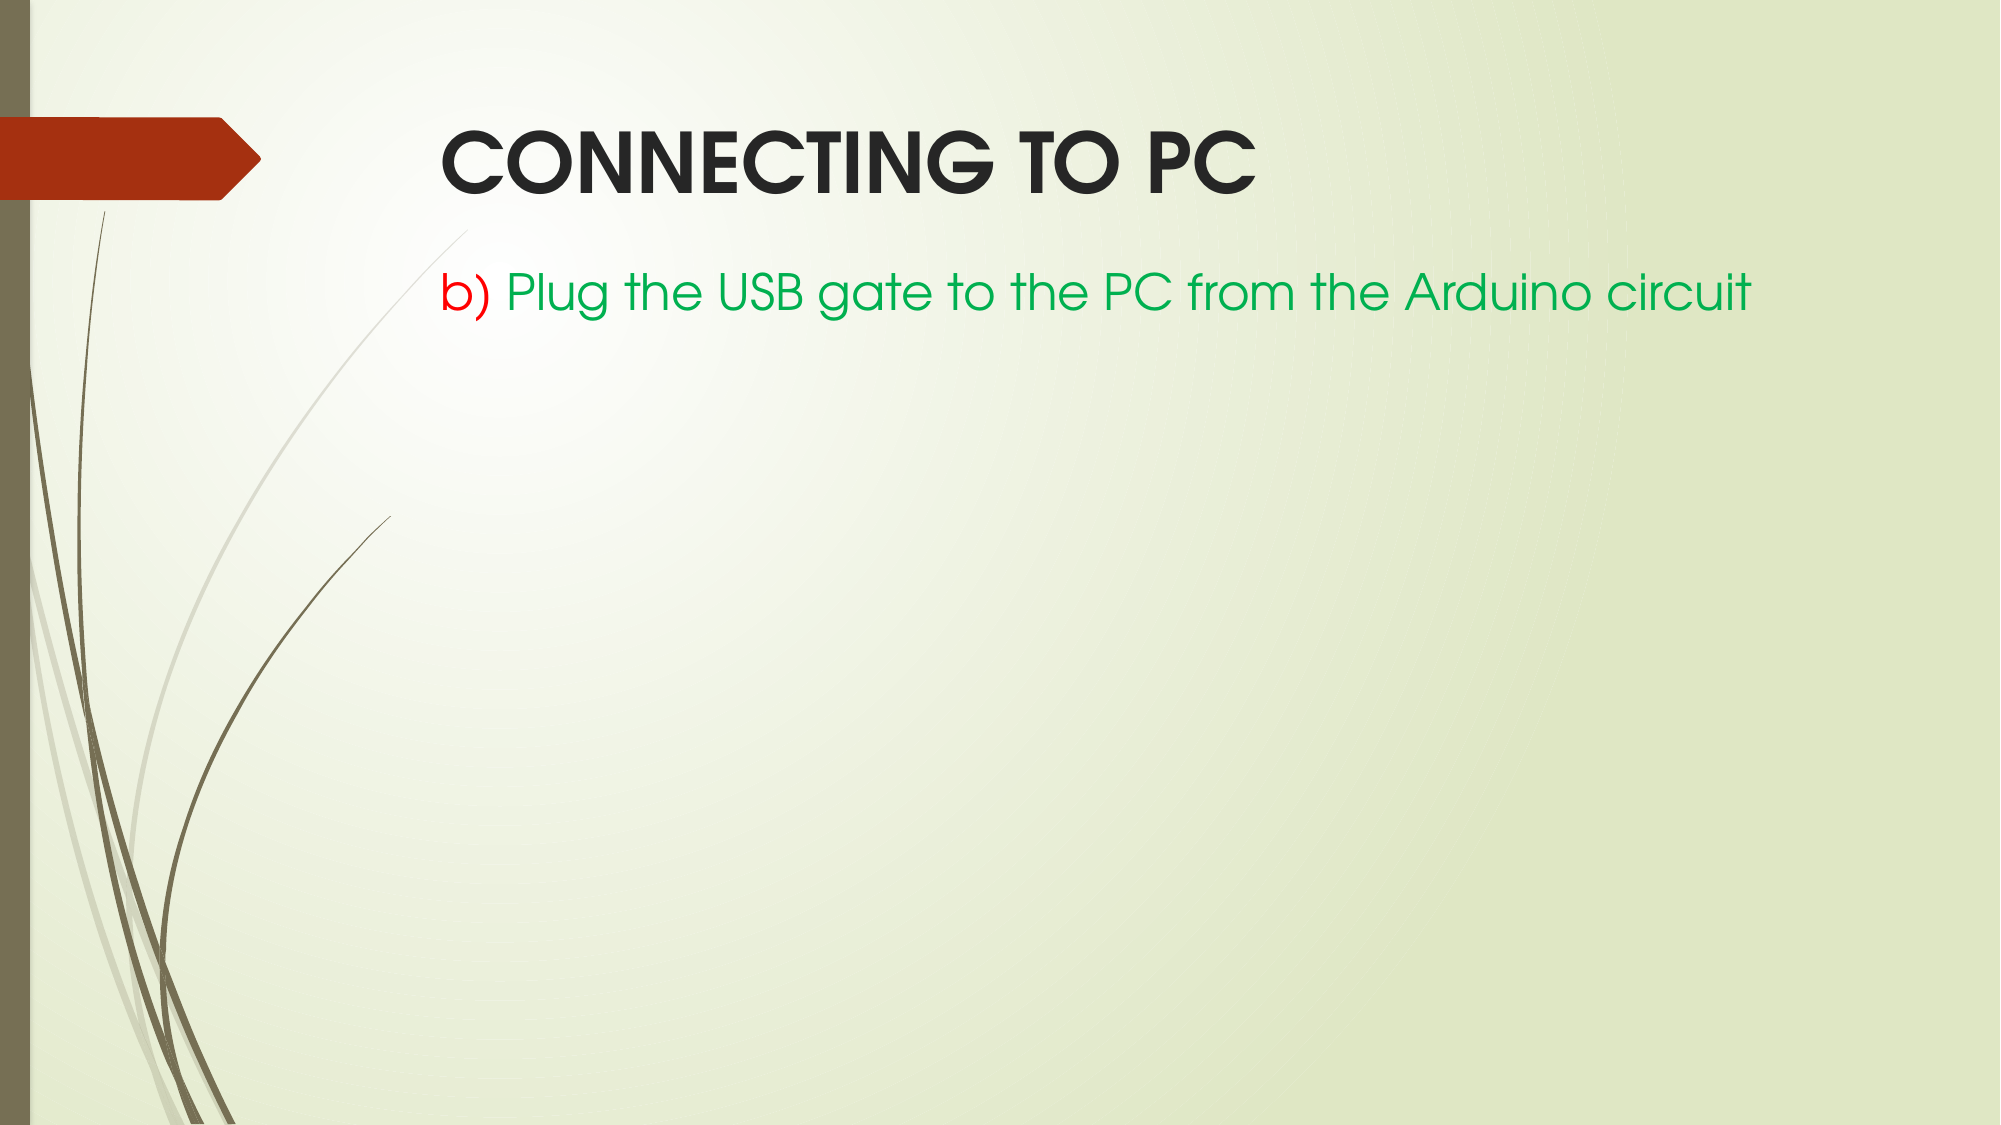

# CONNECTING TO PC
b) Plug the USB gate to the PC from the Arduino circuit